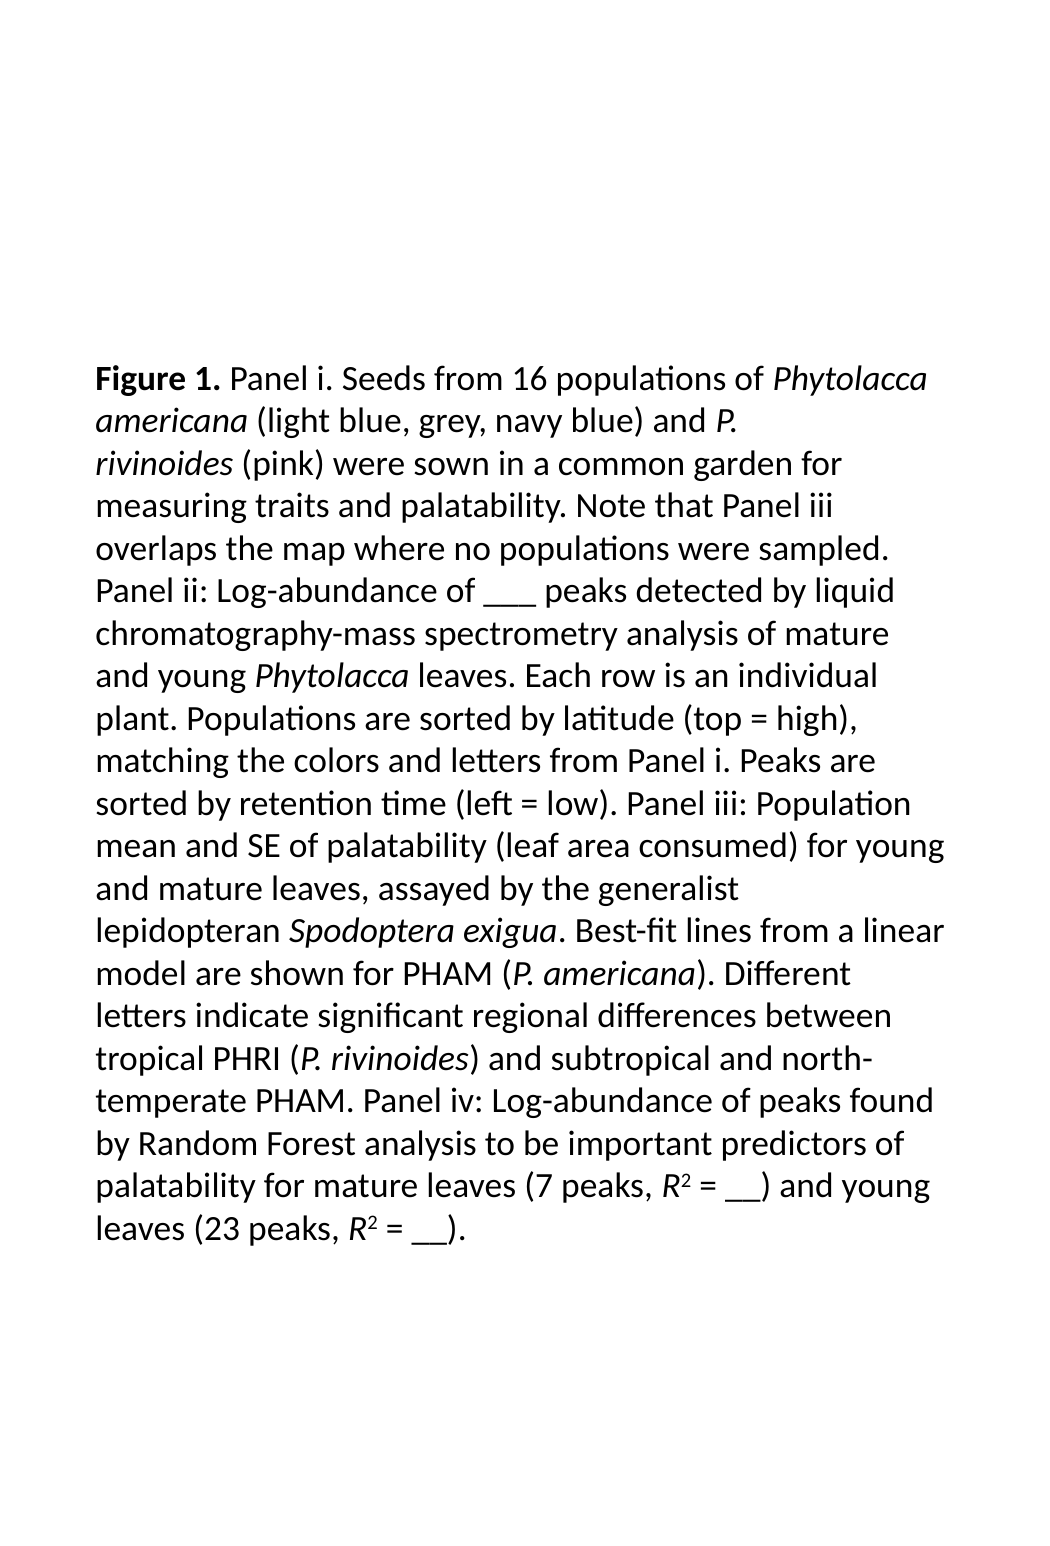

Figure 1. Panel i. Seeds from 16 populations of Phytolacca americana (light blue, grey, navy blue) and P. rivinoides (pink) were sown in a common garden for measuring traits and palatability. Note that Panel iii overlaps the map where no populations were sampled. Panel ii: Log-abundance of ___ peaks detected by liquid chromatography-mass spectrometry analysis of mature and young Phytolacca leaves. Each row is an individual plant. Populations are sorted by latitude (top = high), matching the colors and letters from Panel i. Peaks are sorted by retention time (left = low). Panel iii: Population mean and SE of palatability (leaf area consumed) for young and mature leaves, assayed by the generalist lepidopteran Spodoptera exigua. Best-fit lines from a linear model are shown for PHAM (P. americana). Different letters indicate significant regional differences between tropical PHRI (P. rivinoides) and subtropical and north-temperate PHAM. Panel iv: Log-abundance of peaks found by Random Forest analysis to be important predictors of palatability for mature leaves (7 peaks, R2 = __) and young leaves (23 peaks, R2 = __).